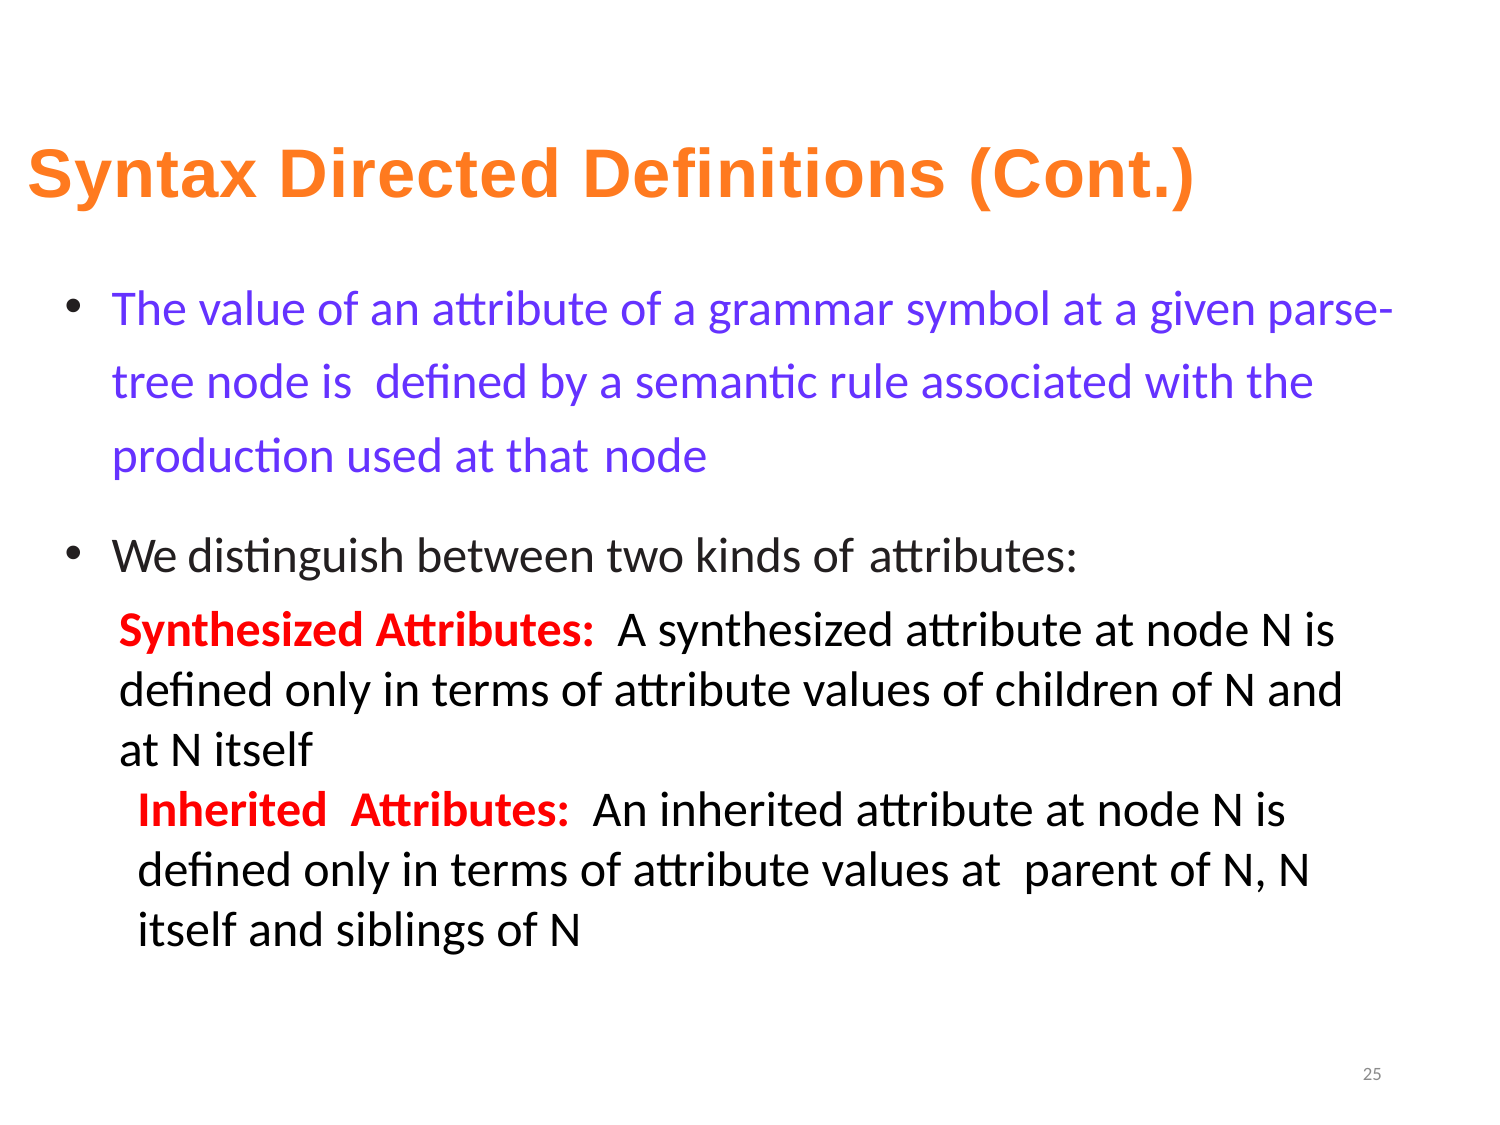

# Syntax Directed Definitions (Cont.)
The value of an attribute of a grammar symbol at a given parse-tree node is  defined by a semantic rule associated with the production used at that node
We distinguish between two kinds of attributes:
Synthesized Attributes:  A synthesized attribute at node N is defined only in terms of attribute values of children of N and at N itself
Inherited  Attributes:  An inherited attribute at node N is defined only in terms of attribute values at  parent of N, N itself and siblings of N
25